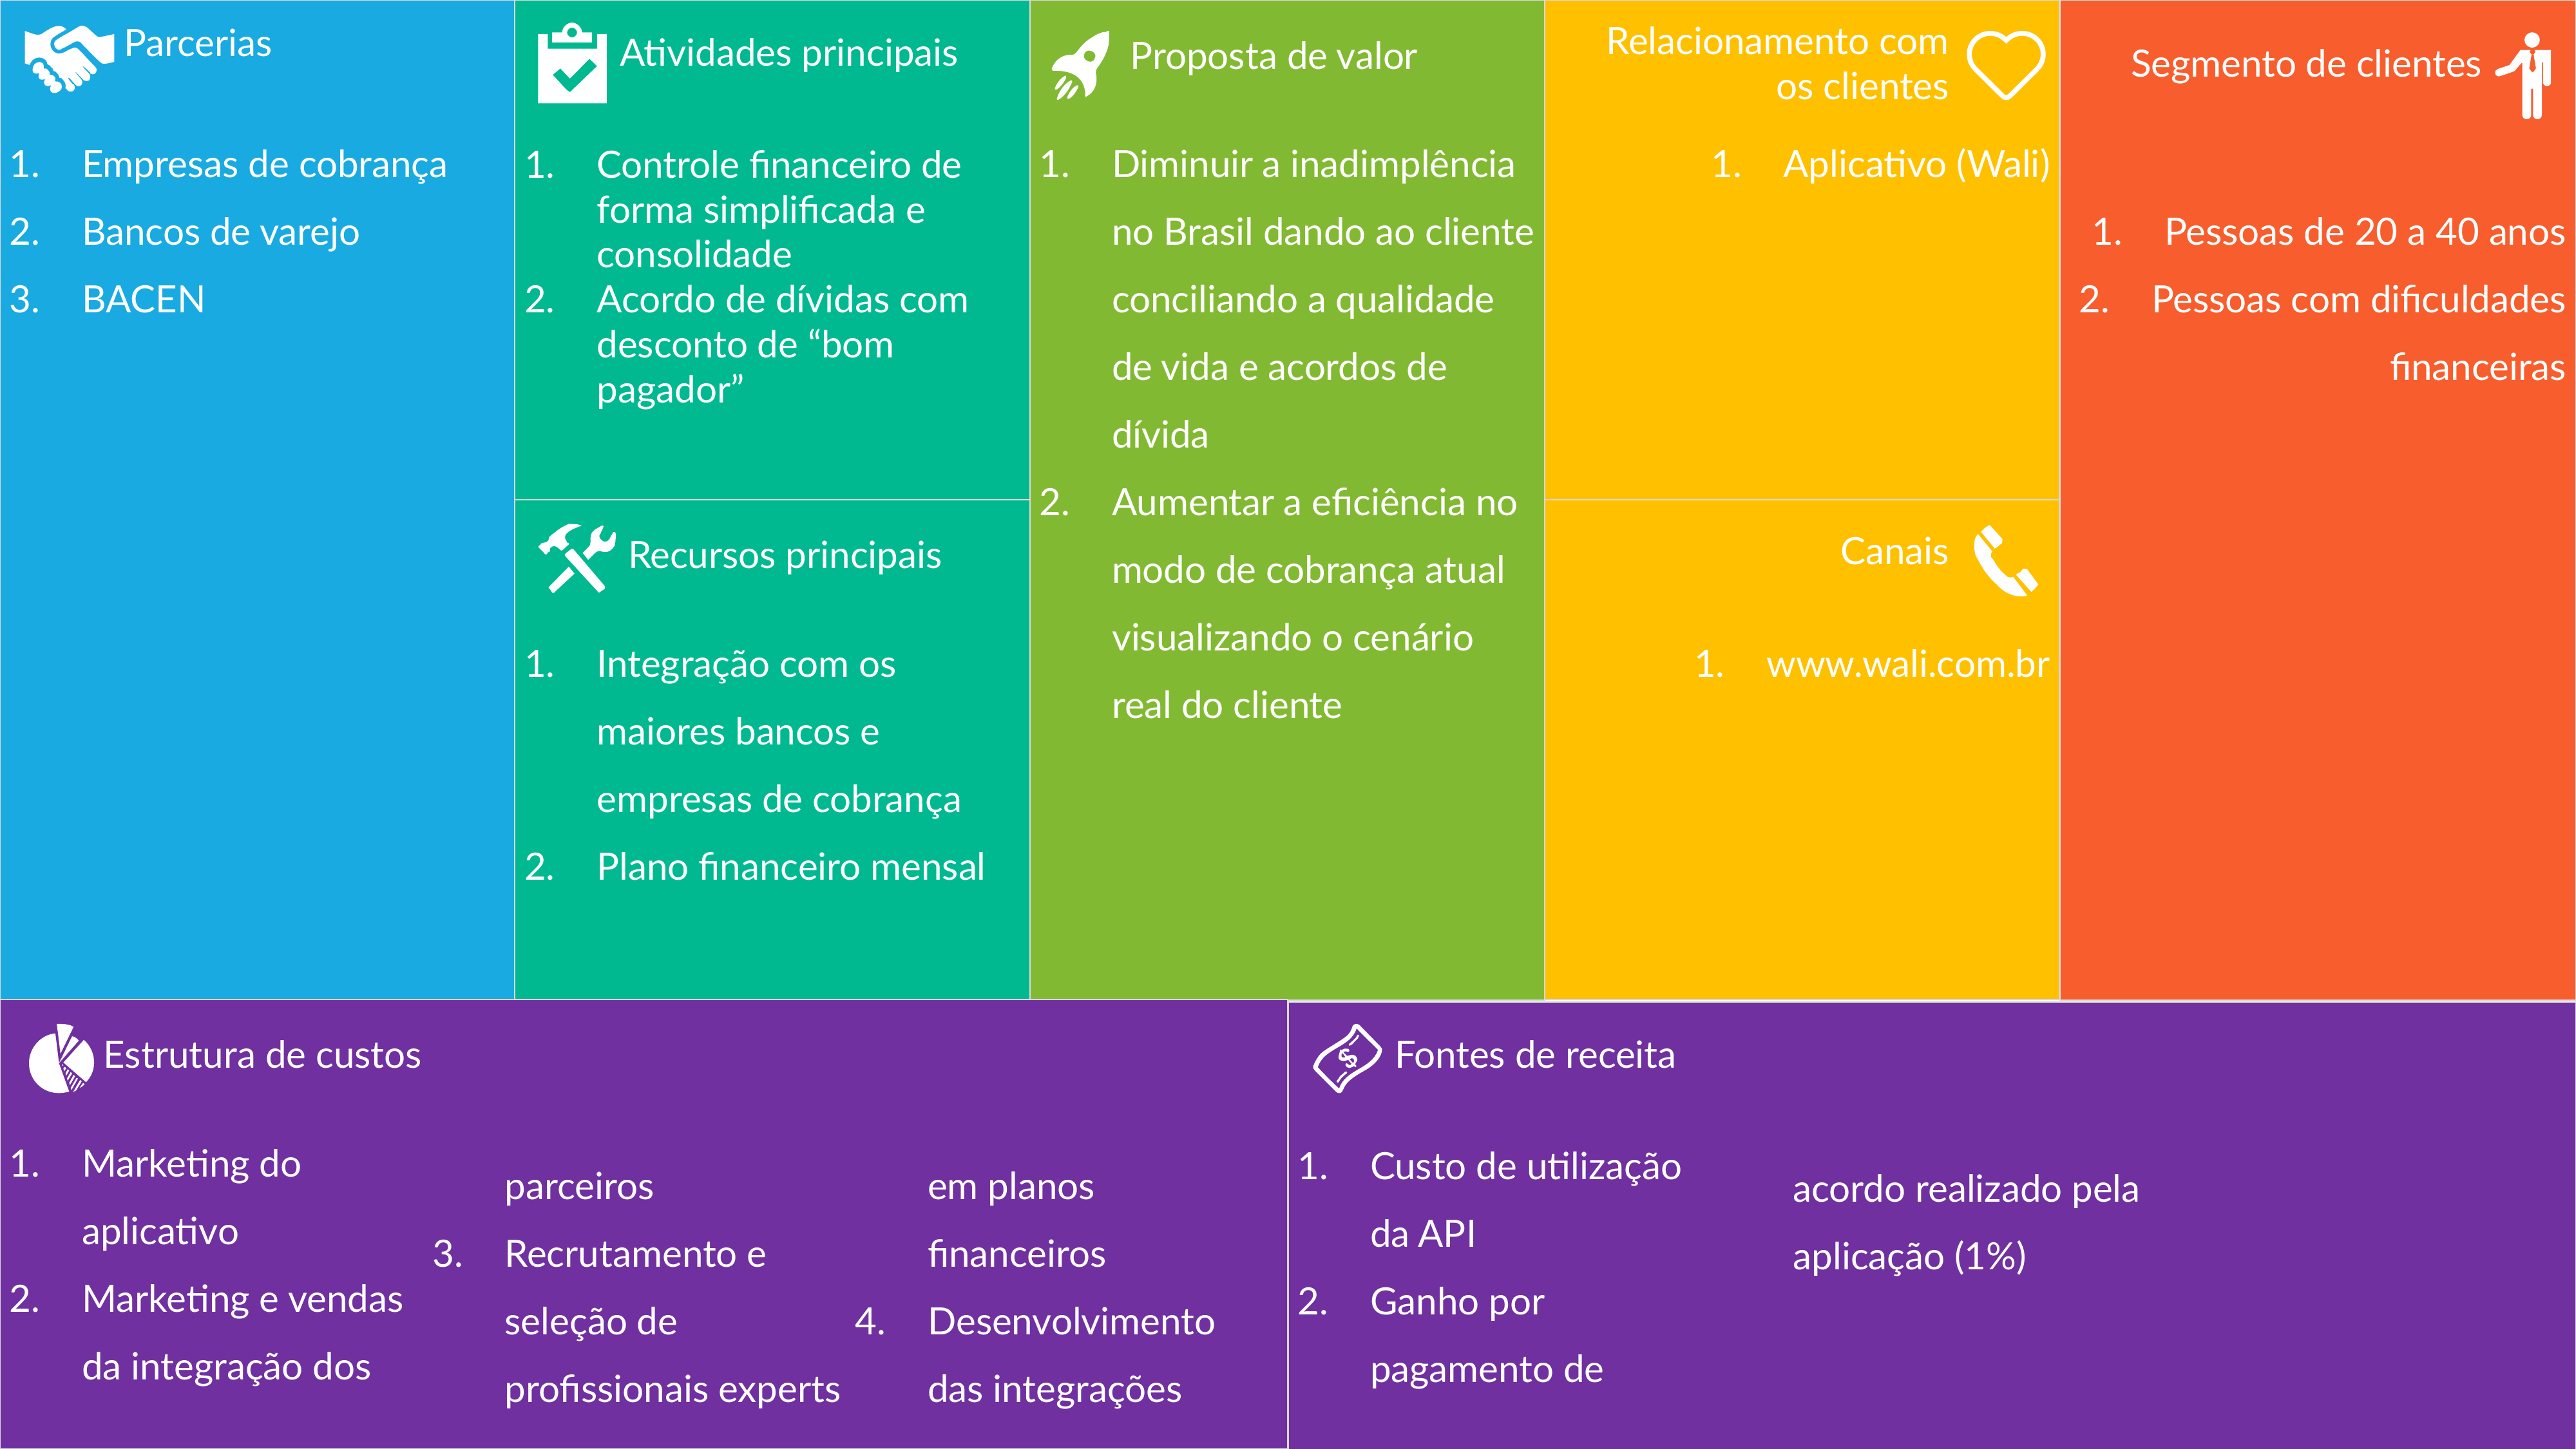

Empresas de cobrança
Bancos de varejo
BACEN

Controle financeiro de forma simplificada e consolidade
Acordo de dívidas com desconto de “bom pagador”

Diminuir a inadimplência no Brasil dando ao cliente conciliando a qualidade de vida e acordos de dívida
Aumentar a eficiência no modo de cobrança atual visualizando o cenário real do cliente

Aplicativo (Wali)

Pessoas de 20 a 40 anos
Pessoas com dificuldades financeiras
Relacionamento com os clientes
Parcerias

Atividades principais

Proposta de valor

Segmento de clientes

Integração com os maiores bancos e empresas de cobrança
Plano financeiro mensal

www.wali.com.br

Canais

Recursos principais

Marketing do aplicativo
Marketing e vendas da integração dos
parceiros
Recrutamento e seleção de profissionais experts
em planos financeiros
Desenvolvimento das integrações

Custo de utilização da API
Ganho por pagamento de
acordo realizado pela aplicação (1%)

Estrutura de custos
Fontes de receita